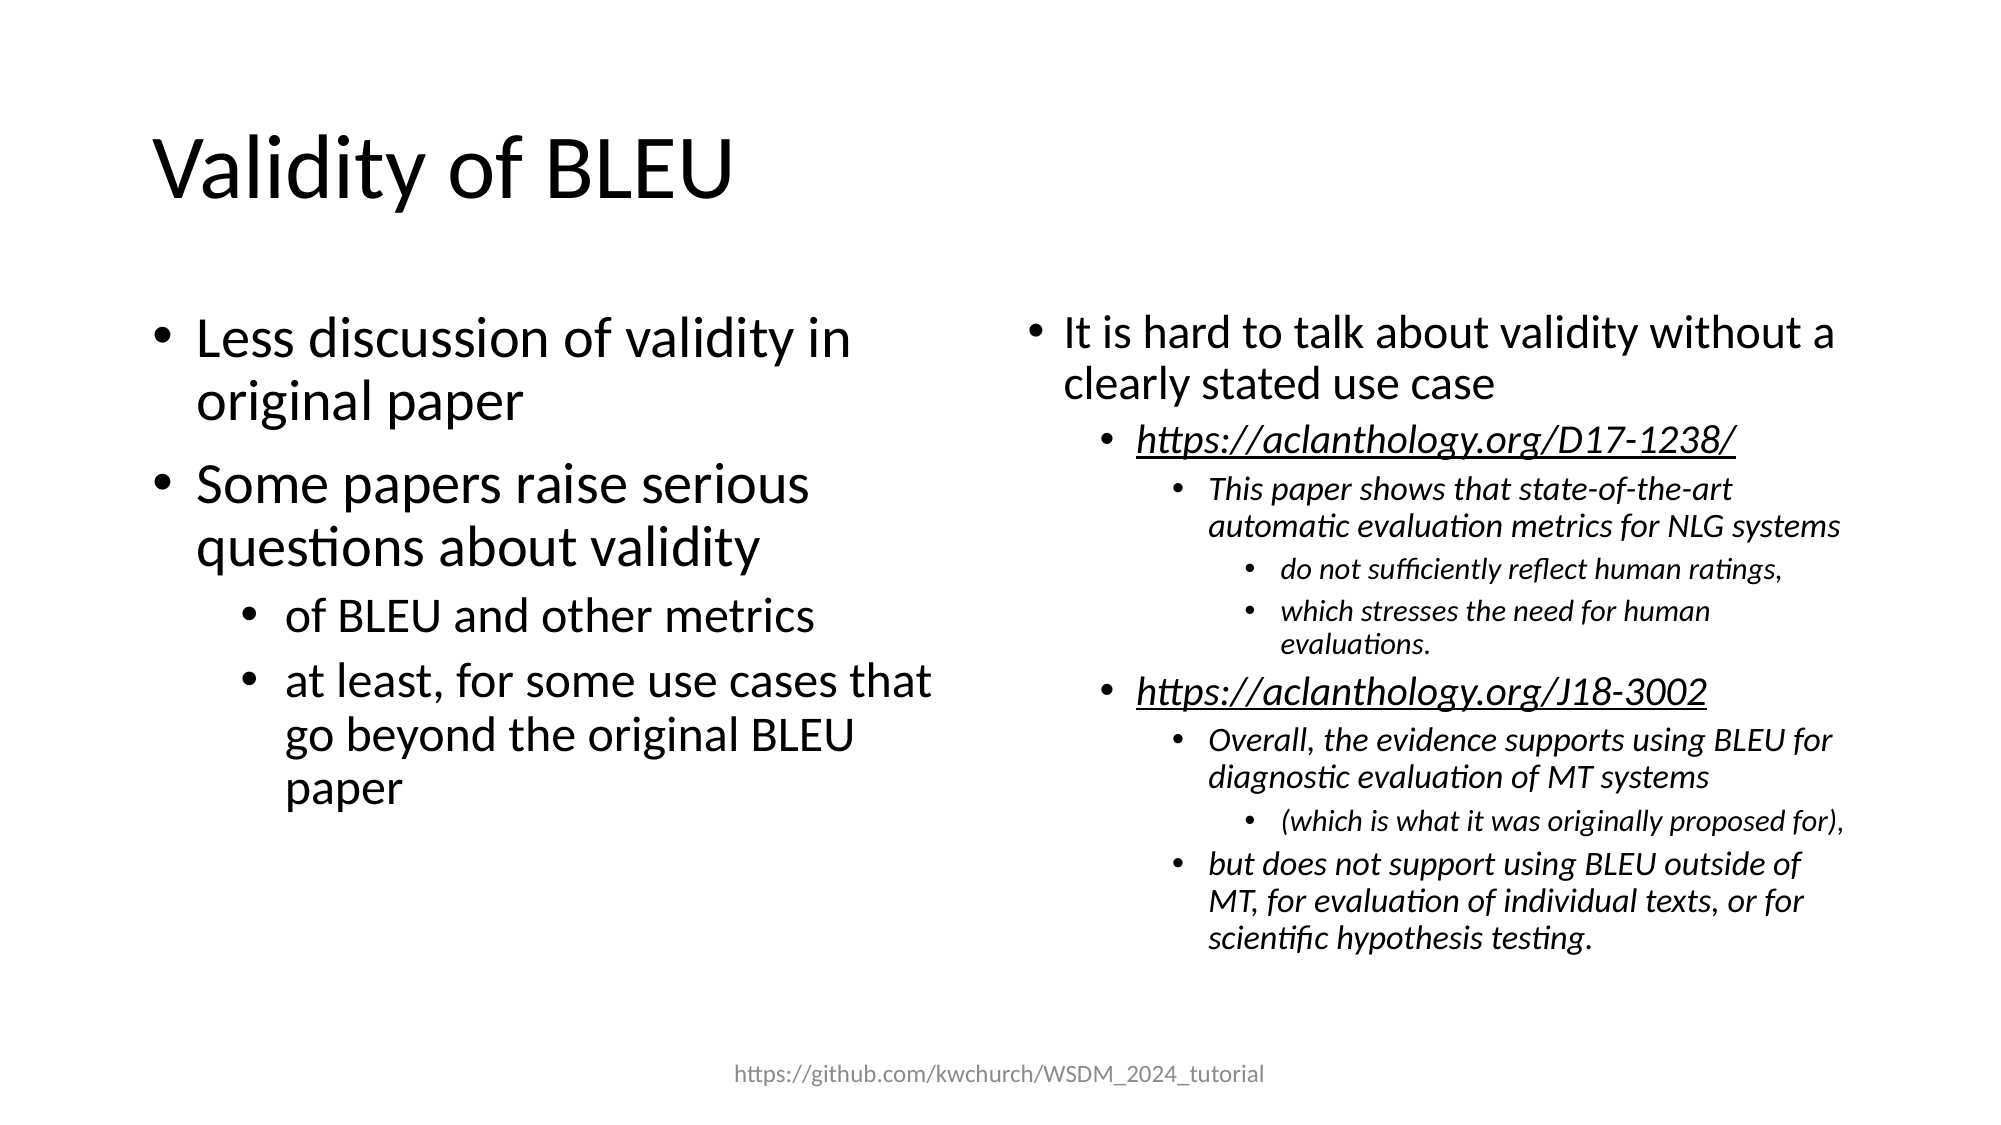

# Validity of BLEU
Less discussion of validity in original paper
Some papers raise serious questions about validity
of BLEU and other metrics
at least, for some use cases that go beyond the original BLEU paper
It is hard to talk about validity without a clearly stated use case
https://aclanthology.org/D17-1238/
This paper shows that state-of-the-art automatic evaluation metrics for NLG systems
do not sufficiently reflect human ratings,
which stresses the need for human evaluations.
https://aclanthology.org/J18-3002
Overall, the evidence supports using BLEU for diagnostic evaluation of MT systems
(which is what it was originally proposed for),
but does not support using BLEU outside of MT, for evaluation of individual texts, or for scientific hypothesis testing.
https://github.com/kwchurch/WSDM_2024_tutorial